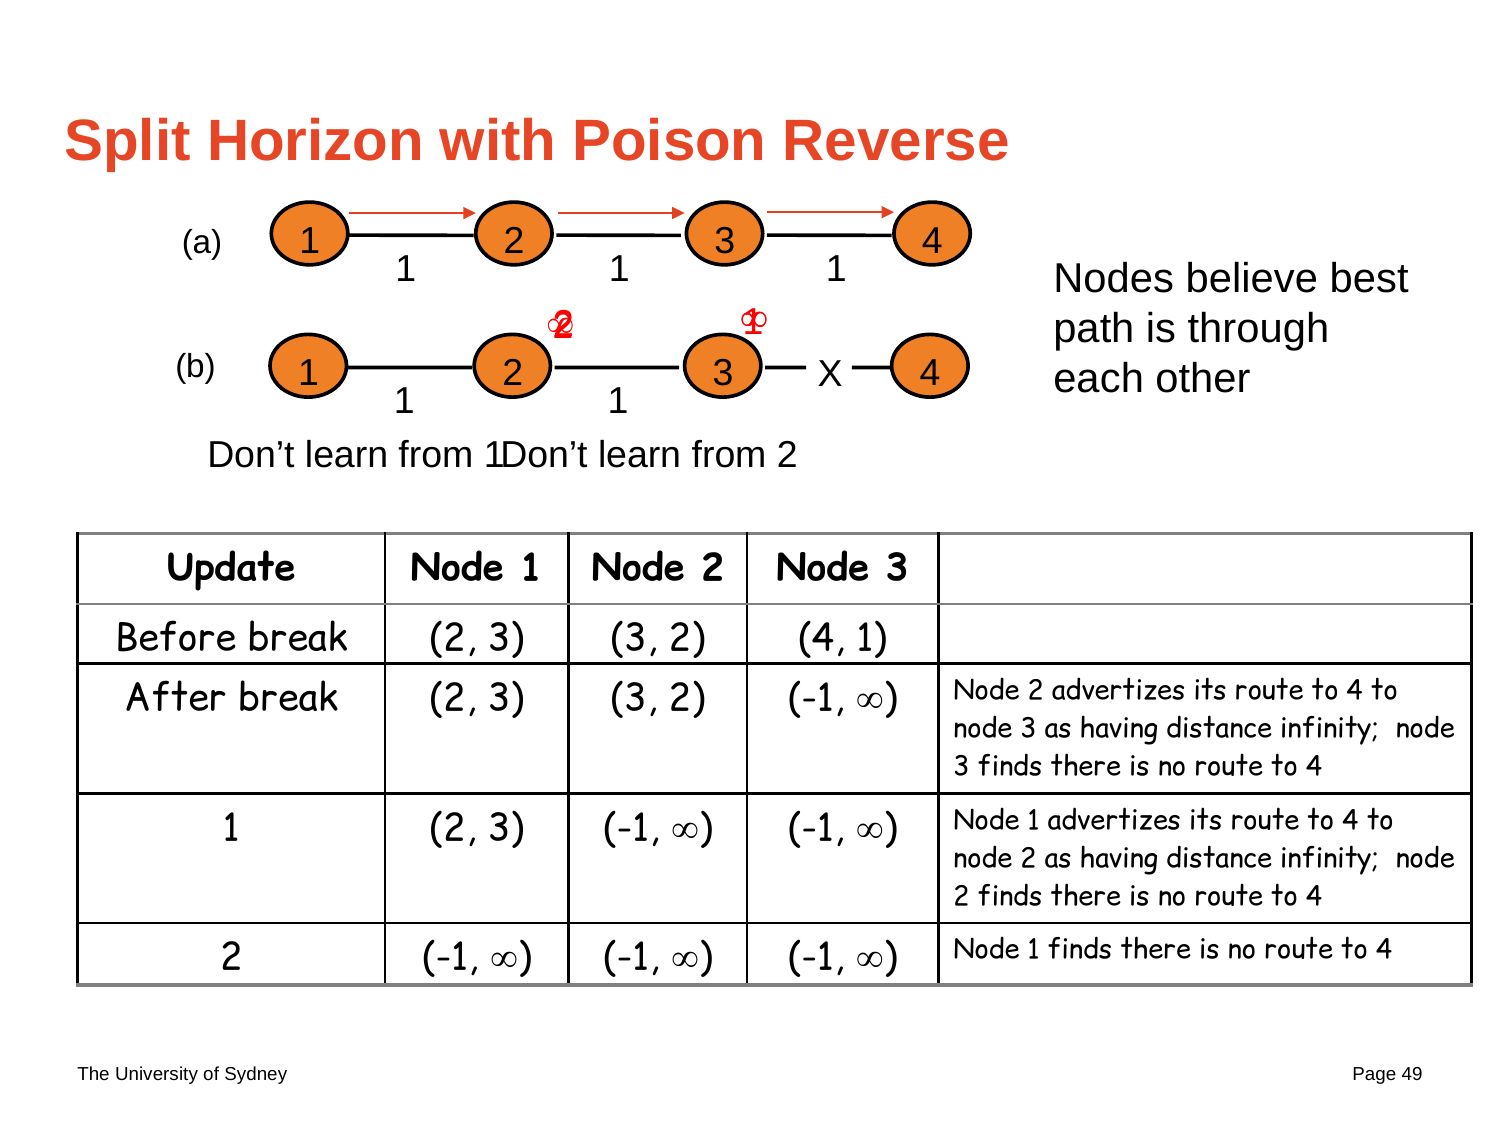

# Split Horizon with Poison Reverse

(a)
1
2
3
4

1
1
1

(b)
1
2
3
4
X

1
1
Nodes believe best path is through each other
∞
∞
1
∞
2
2
Don’t learn from 1
Don’t learn from 2
| Update | Node 1 | Node 2 | Node 3 |  |
| --- | --- | --- | --- | --- |
| Before break | (2, 3) | (3, 2) | (4, 1) |  |
| After break | (2, 3) | (3, 2) | (-1, ∞) | Node 2 advertizes its route to 4 to node 3 as having distance infinity; node 3 finds there is no route to 4 |
| 1 | (2, 3) | (-1, ∞) | (-1, ∞) | Node 1 advertizes its route to 4 to node 2 as having distance infinity; node 2 finds there is no route to 4 |
| 2 | (-1, ∞) | (-1, ∞) | (-1, ∞) | Node 1 finds there is no route to 4 |